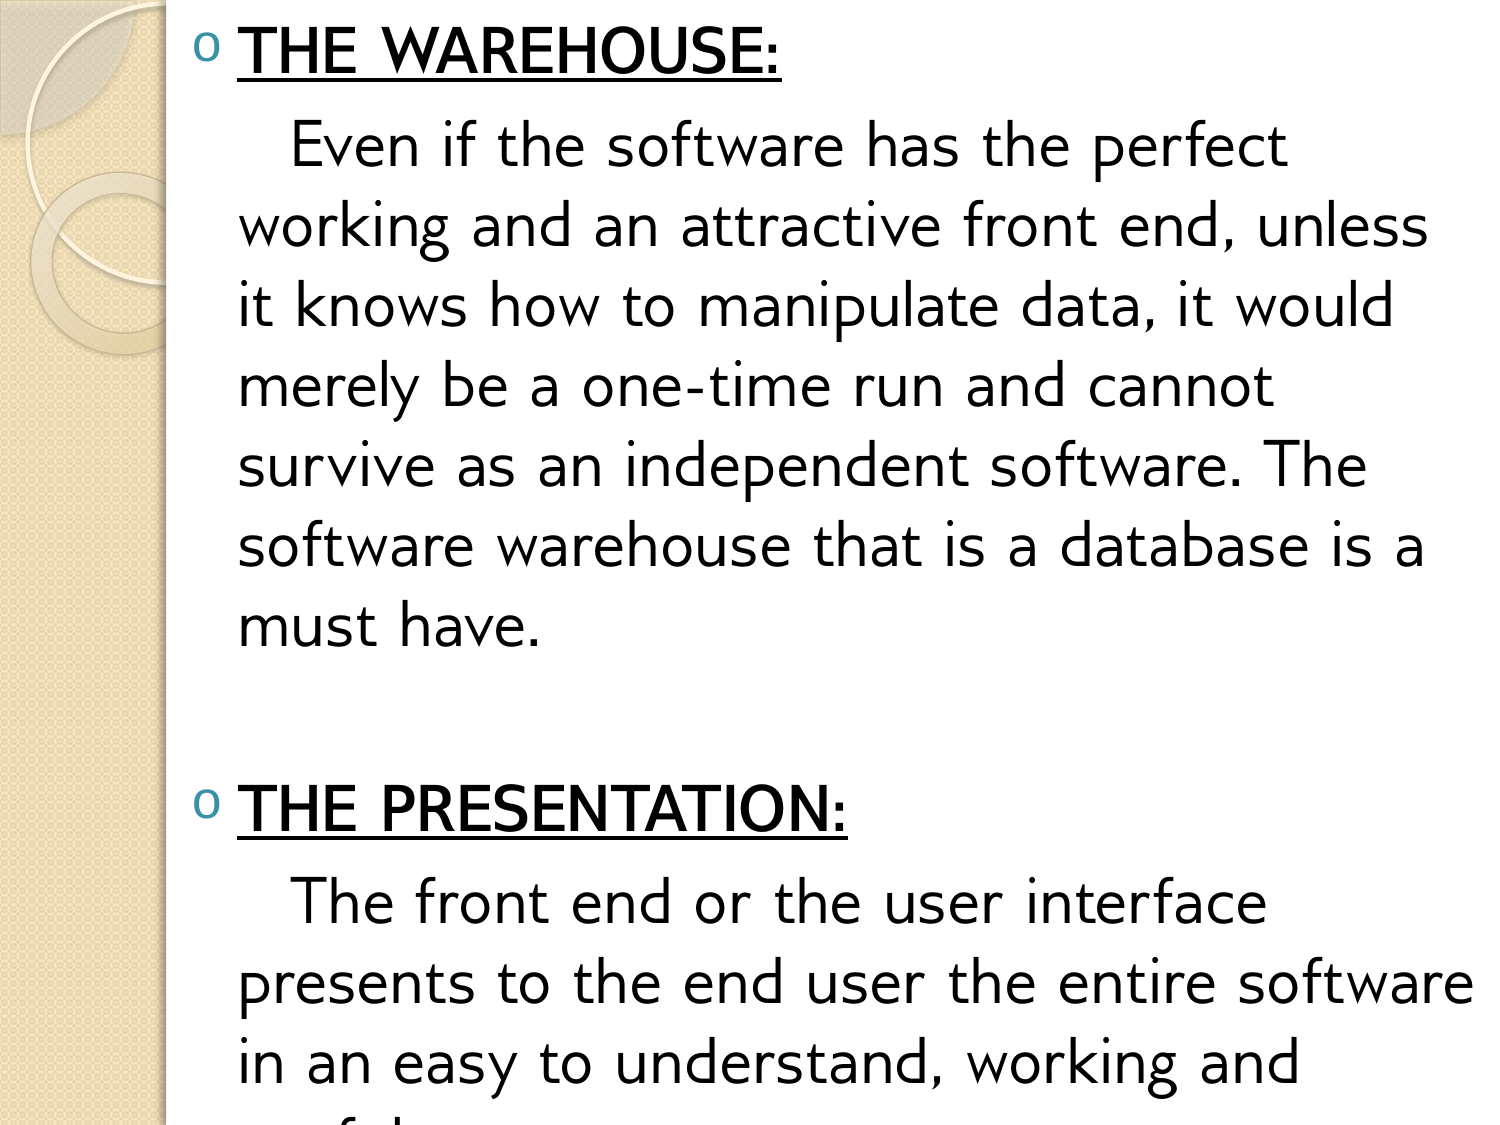

THE WAREHOUSE:
     Even if the software has the perfect working and an attractive front end, unless it knows how to manipulate data, it would merely be a one-time run and cannot survive as an independent software. The software warehouse that is a database is a must have.

THE PRESENTATION:
     The front end or the user interface presents to the end user the entire software in an easy to understand, working and useful manner.

#